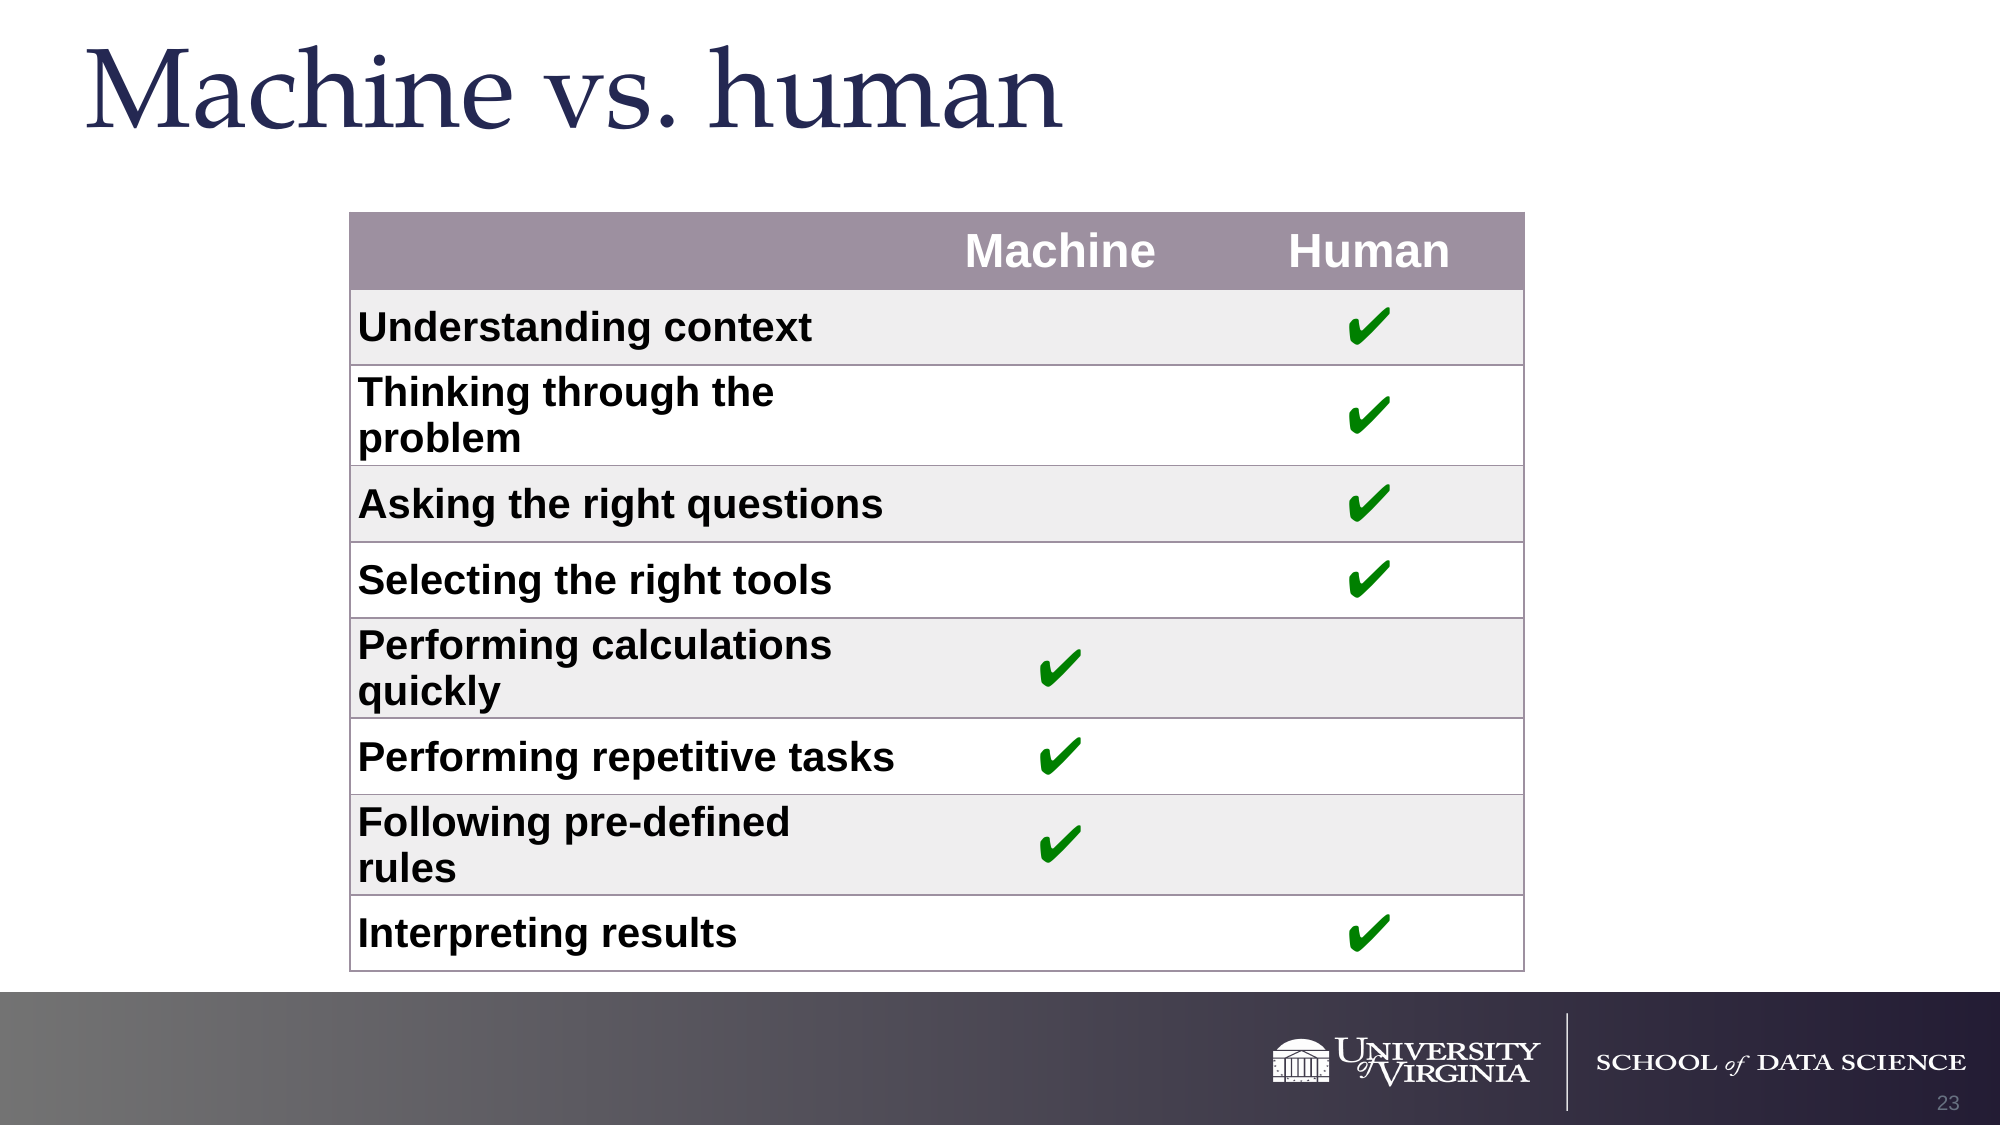

# Machine vs. human
|  | Machine | Human |
| --- | --- | --- |
| Understanding context |  | ✔ |
| Thinking through the problem |  | ✔ |
| Asking the right questions |  | ✔ |
| Selecting the right tools |  | ✔ |
| Performing calculations quickly | ✔ |  |
| Performing repetitive tasks | ✔ |  |
| Following pre-defined rules | ✔ |  |
| Interpreting results |  | ✔ |
23